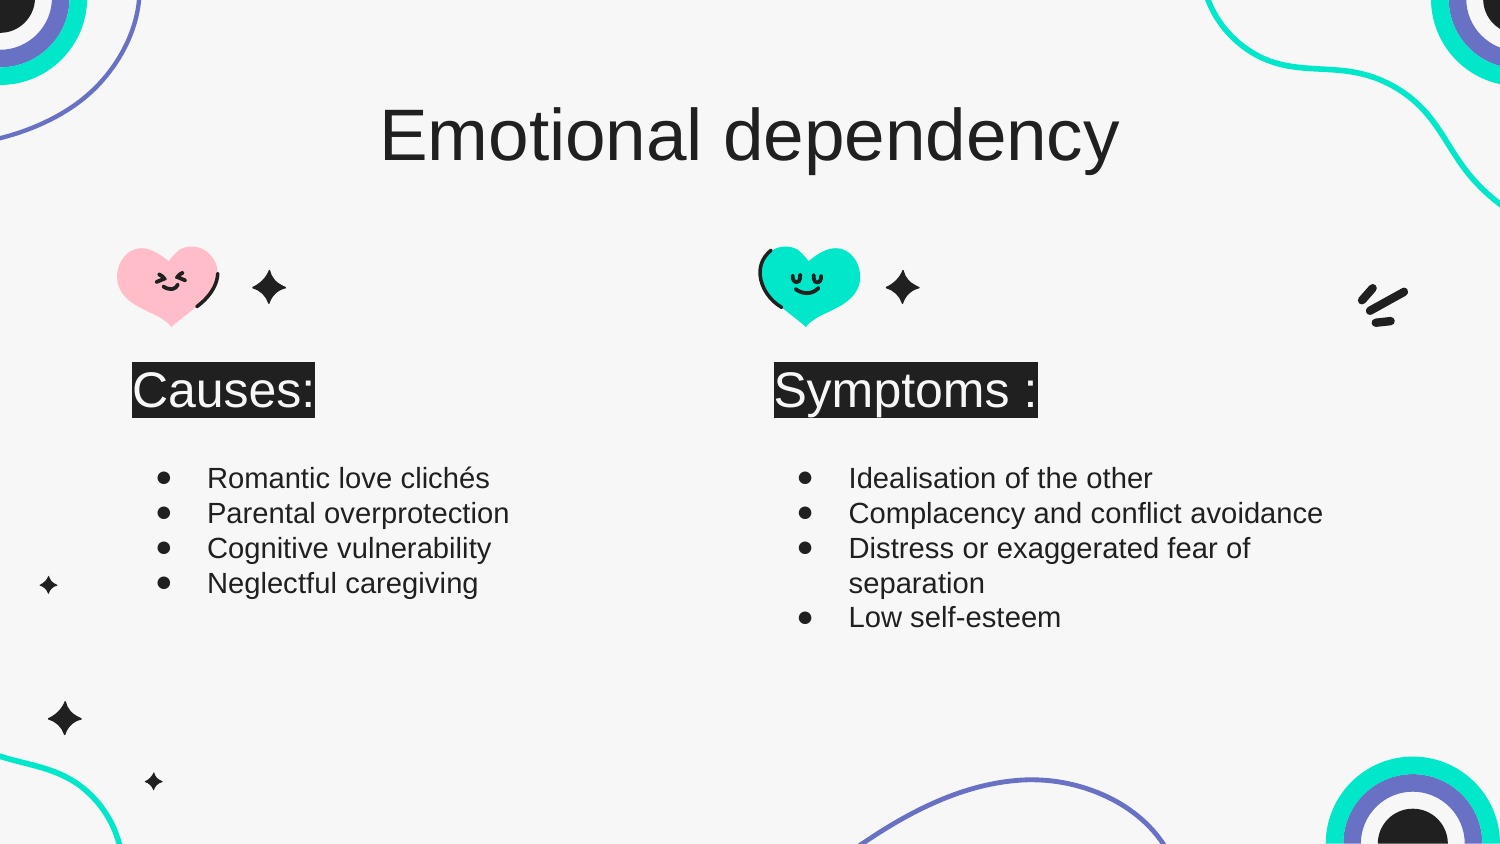

# Emotional dependency

Causes:
Symptoms :
Romantic love clichés
Parental overprotection
Cognitive vulnerability
Neglectful caregiving
Idealisation of the other
Complacency and conflict avoidance
Distress or exaggerated fear of separation
Low self-esteem